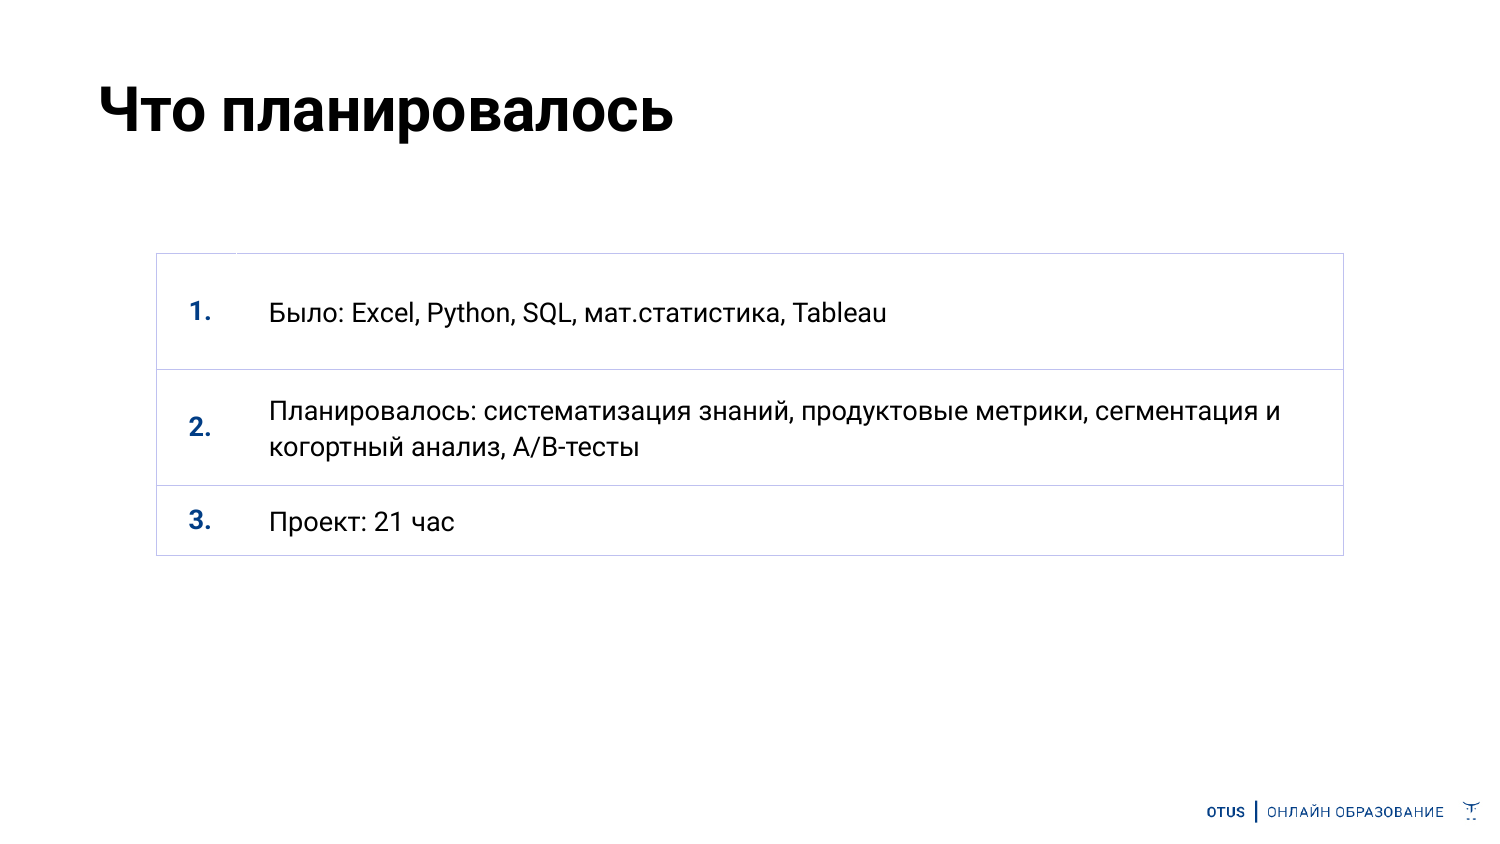

# Что планировалось
| 1. | Было: Excel, Python, SQL, мат.статистика, Tableau |
| --- | --- |
| 2. | Планировалось: систематизация знаний, продуктовые метрики, сегментация и когортный анализ, А/В-тесты |
| 3. | Проект: 21 час |